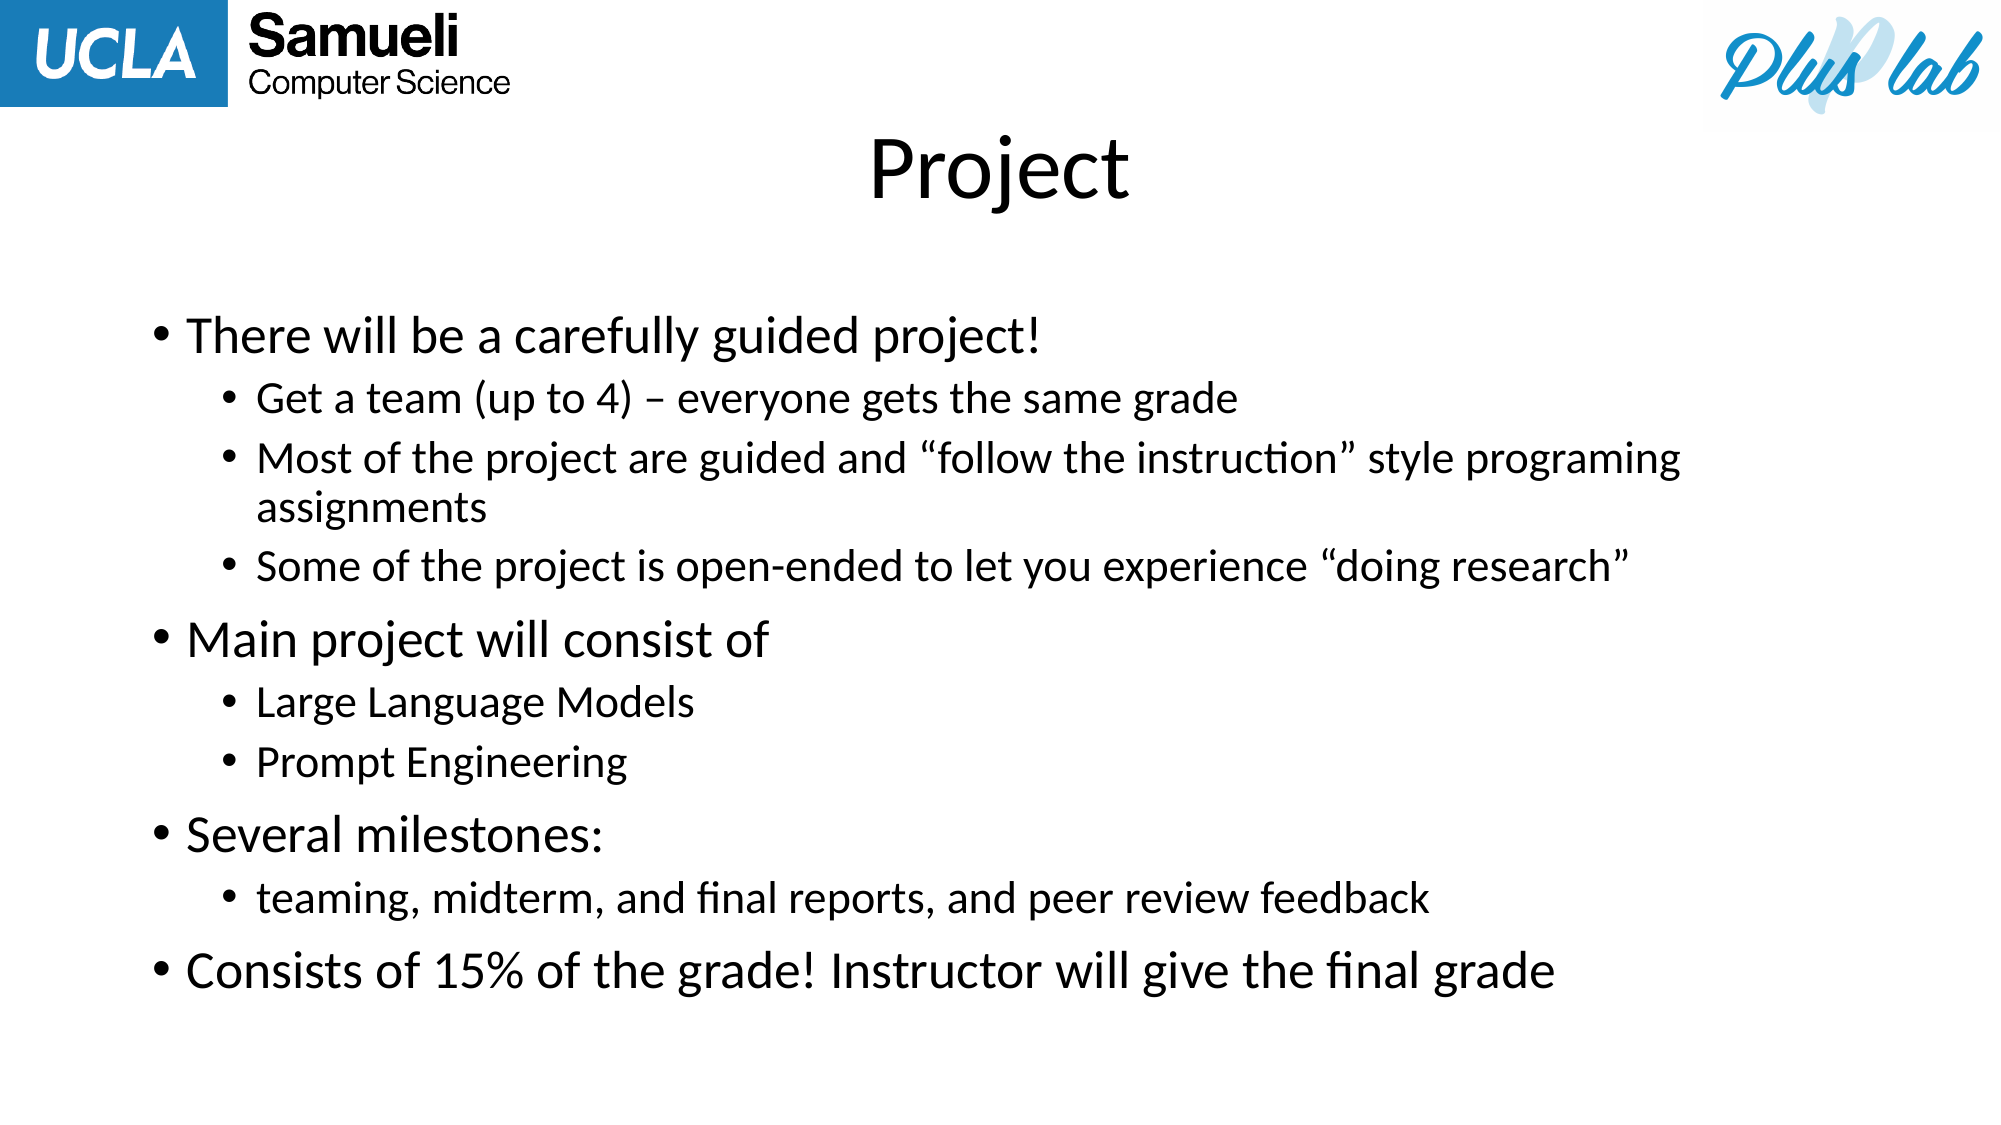

# Project
There will be a carefully guided project!
Get a team (up to 4) – everyone gets the same grade
Most of the project are guided and “follow the instruction” style programing assignments
Some of the project is open-ended to let you experience “doing research”
Main project will consist of
Large Language Models
Prompt Engineering
Several milestones:
teaming, midterm, and final reports, and peer review feedback
Consists of 15% of the grade! Instructor will give the final grade